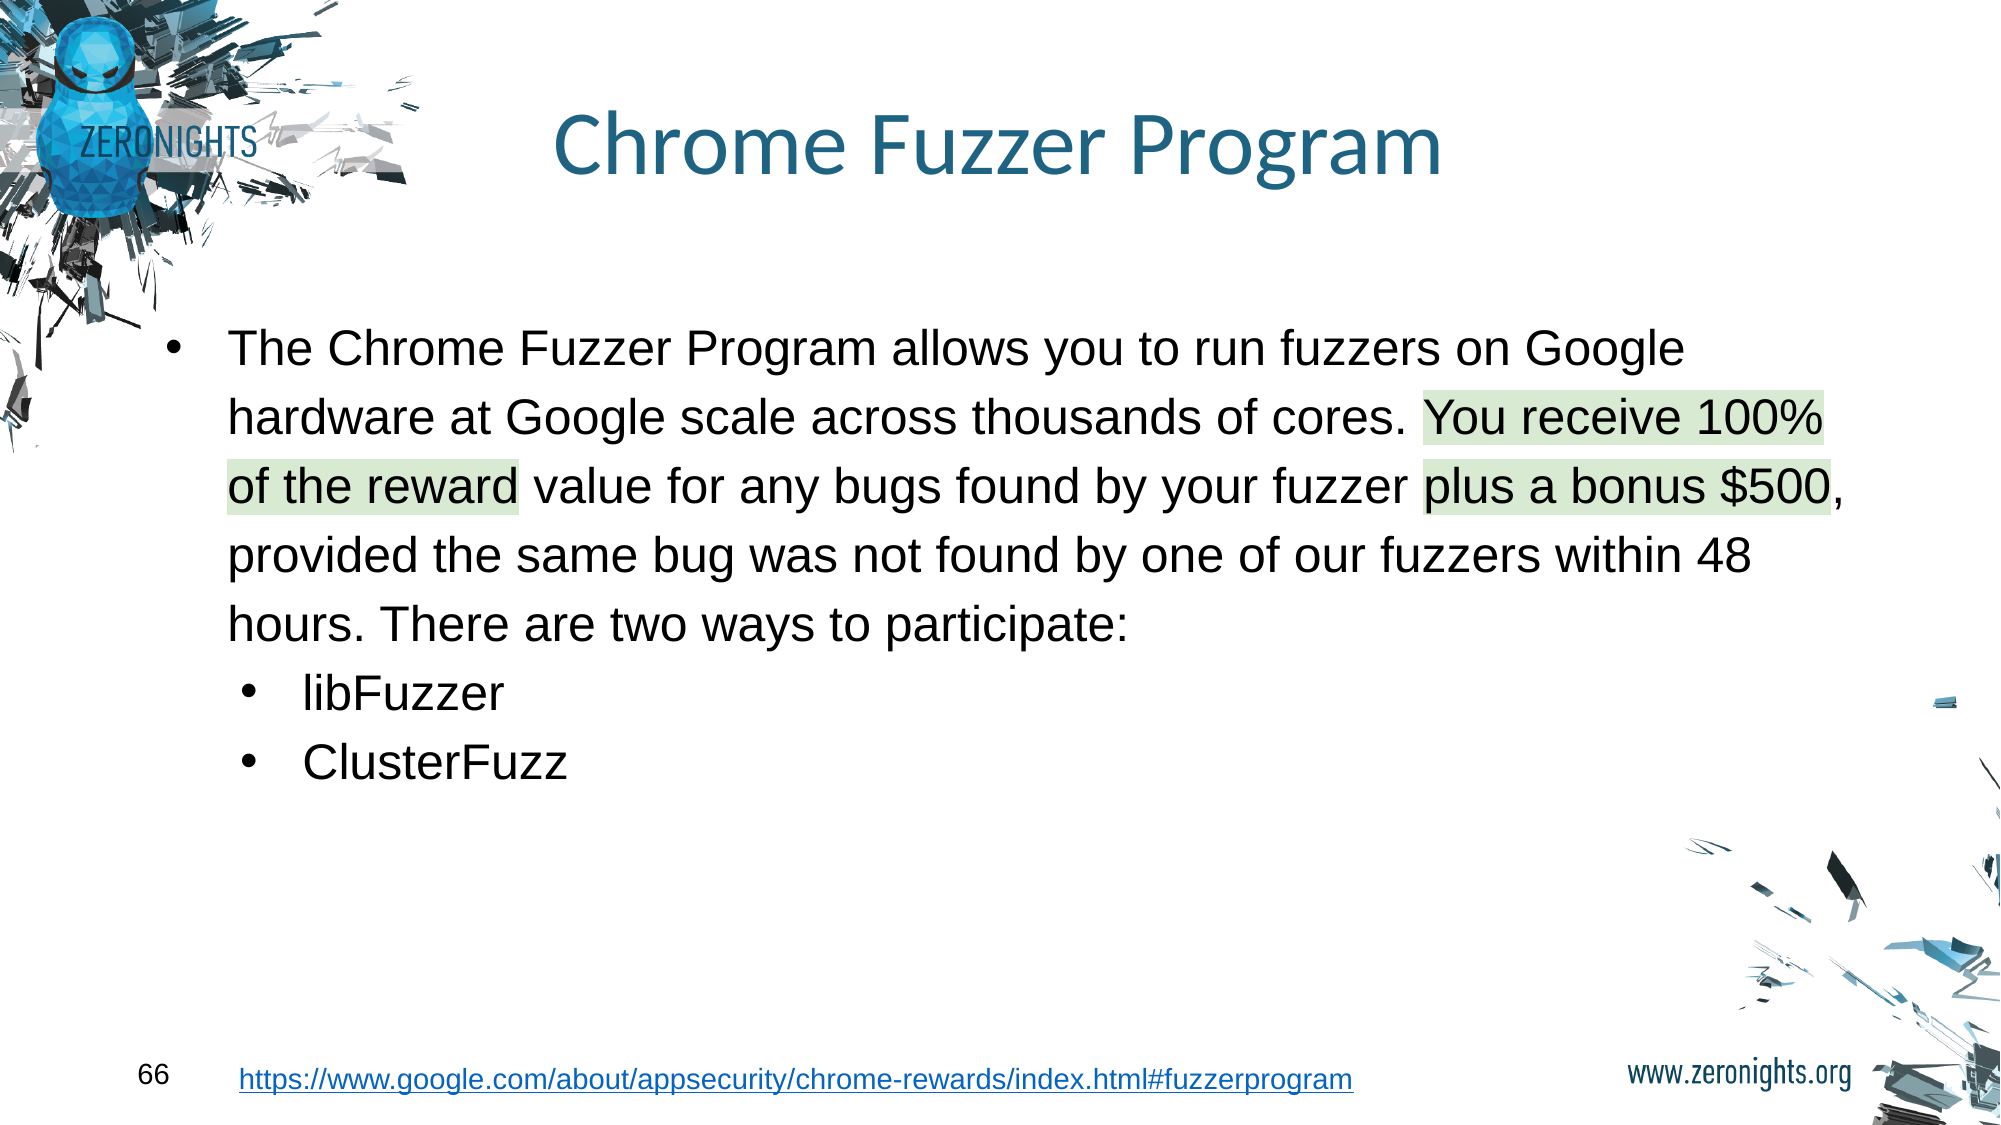

# Chrome Fuzzer Program
The Chrome Fuzzer Program allows you to run fuzzers on Google hardware at Google scale across thousands of cores. You receive 100% of the reward value for any bugs found by your fuzzer plus a bonus $500, provided the same bug was not found by one of our fuzzers within 48 hours. There are two ways to participate:
libFuzzer
ClusterFuzz

66
https://www.google.com/about/appsecurity/chrome-rewards/index.html#fuzzerprogram